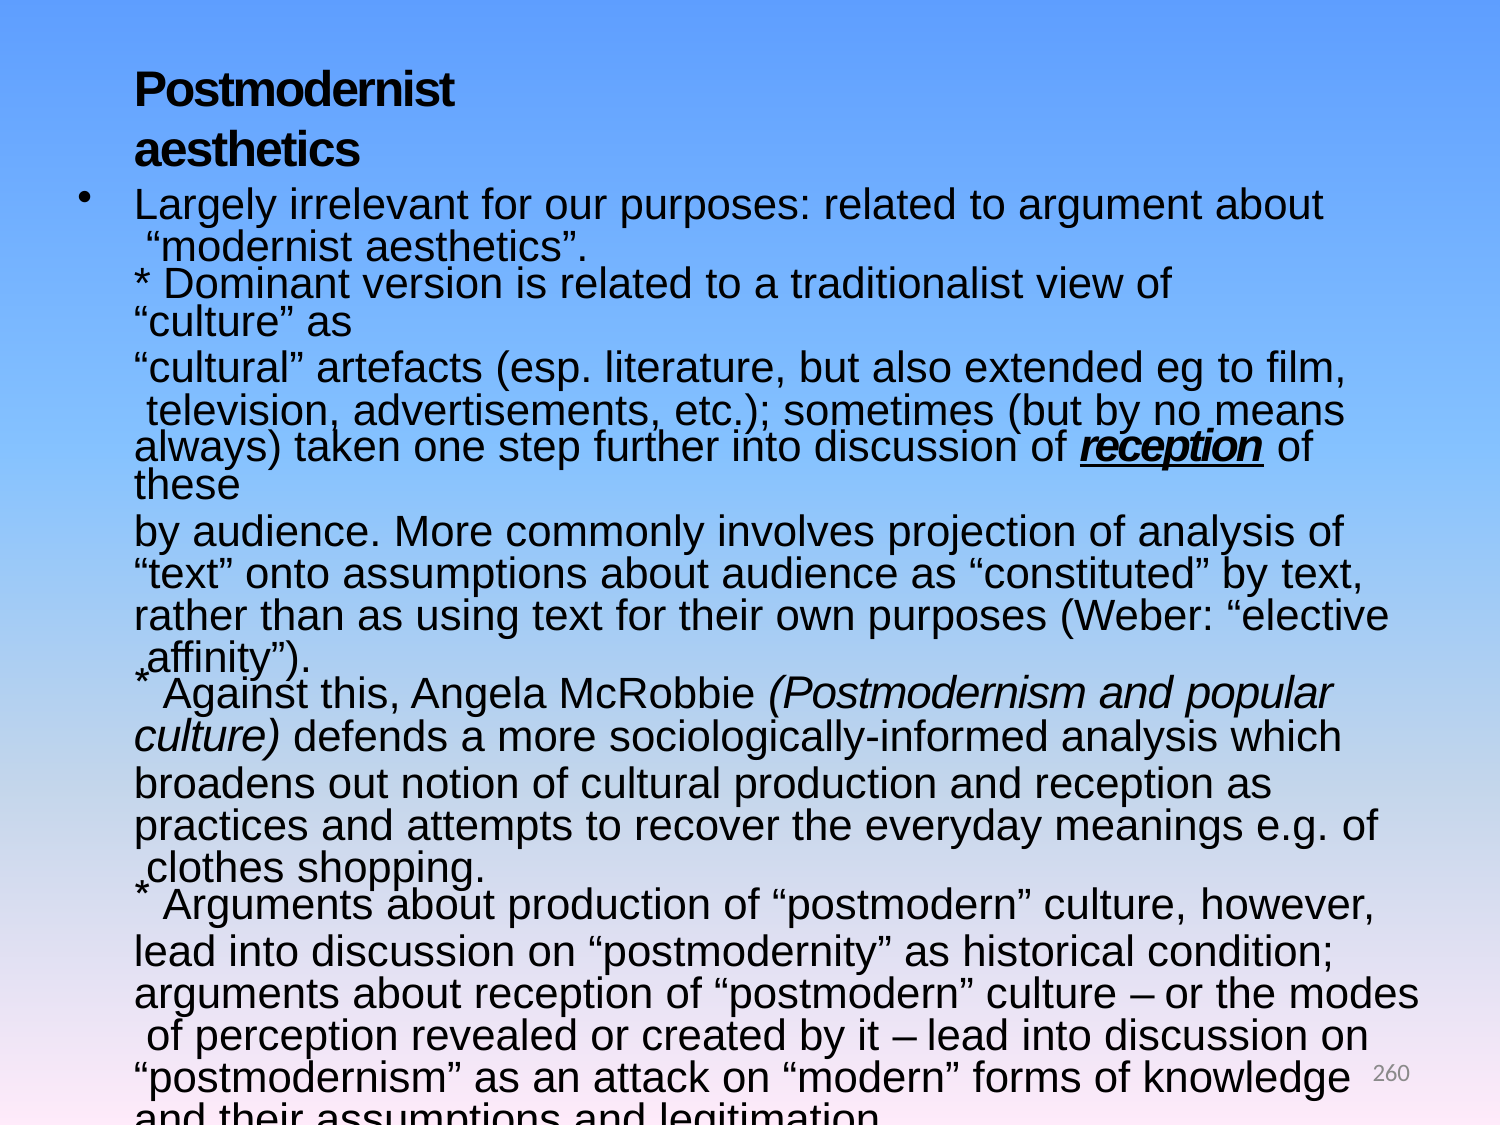

# Postmodernist aesthetics
Largely irrelevant for our purposes: related to argument about  “modernist aesthetics”.
* Dominant version is related to a traditionalist view of “culture” as
“cultural” artefacts (esp. literature, but also extended eg to film,  television, advertisements, etc.); sometimes (but by no means
always) taken one step further into discussion of reception of these
by audience. More commonly involves projection of analysis of  “text” onto assumptions about audience as “constituted” by text,  rather than as using text for their own purposes (Weber: “elective  affinity”).
Against this, Angela McRobbie (Postmodernism and popular
culture) defends a more sociologically-informed analysis which
broadens out notion of cultural production and reception as  practices and attempts to recover the everyday meanings e.g. of  clothes shopping.
Arguments about production of “postmodern” culture, however,
lead into discussion on “postmodernity” as historical condition;  arguments about reception of “postmodern” culture – or the modes  of perception revealed or created by it – lead into discussion on  “postmodernism” as an attack on “modern” forms of knowledge  and their assumptions and legitimation.
260